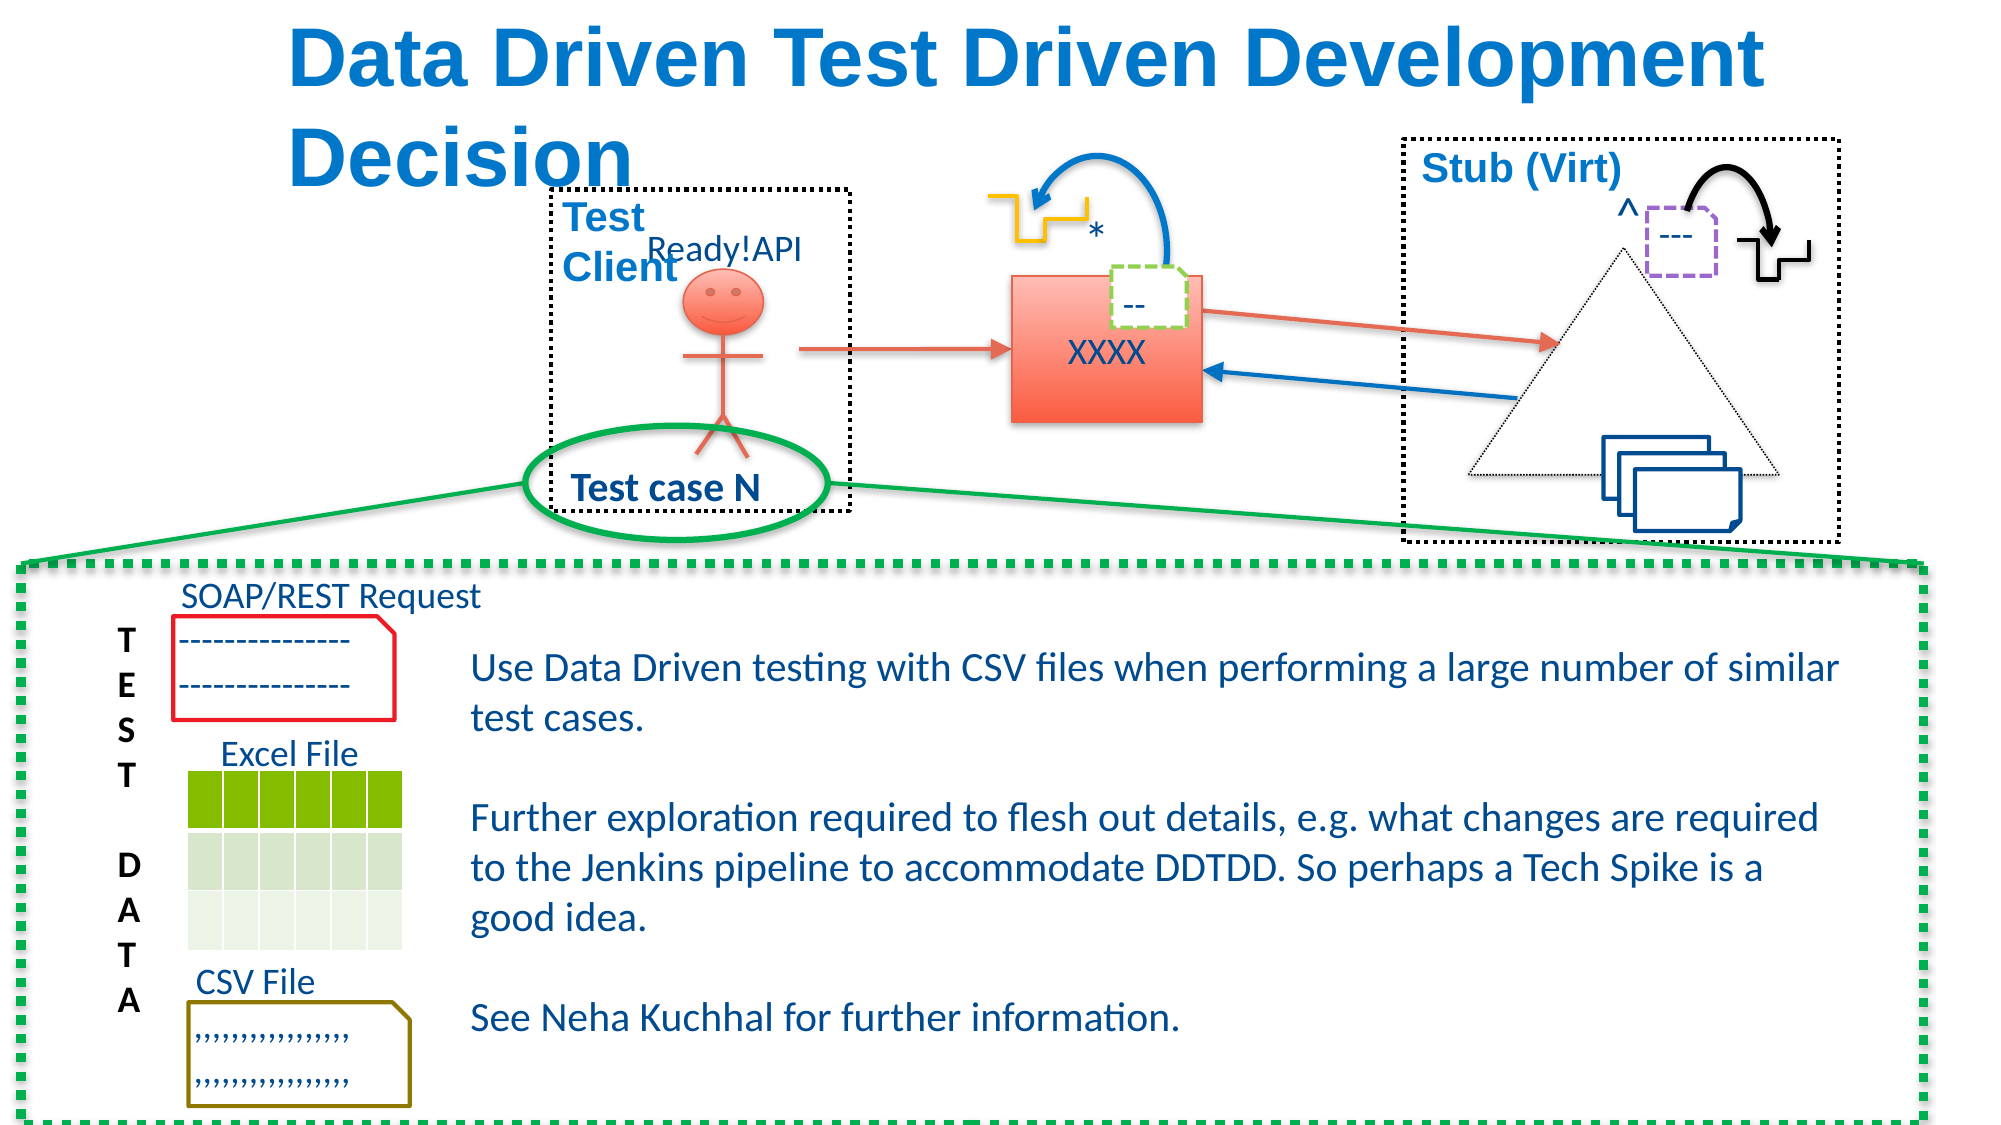

Data Driven Test Driven Development Decision
Stub (Virt)

---

--
XXXX
^
Test Client

Ready!API

*

Test case N
SOAP/REST Request
---------------
---------------

T
E
S
T

DATA

Use Data Driven testing with CSV files when performing a large number of similar test cases.

Further exploration required to flesh out details, e.g. what changes are required to the Jenkins pipeline to accommodate DDTDD. So perhaps a Tech Spike is a good idea.

See Neha Kuchhal for further information.
Excel File
|  |  |  |  |  |  |
| --- | --- | --- | --- | --- | --- |
|  |  |  |  |  |  |
|  |  |  |  |  |  |
CSV File
,,,,,,,,,,,,,,,,,
,,,,,,,,,,,,,,,,,